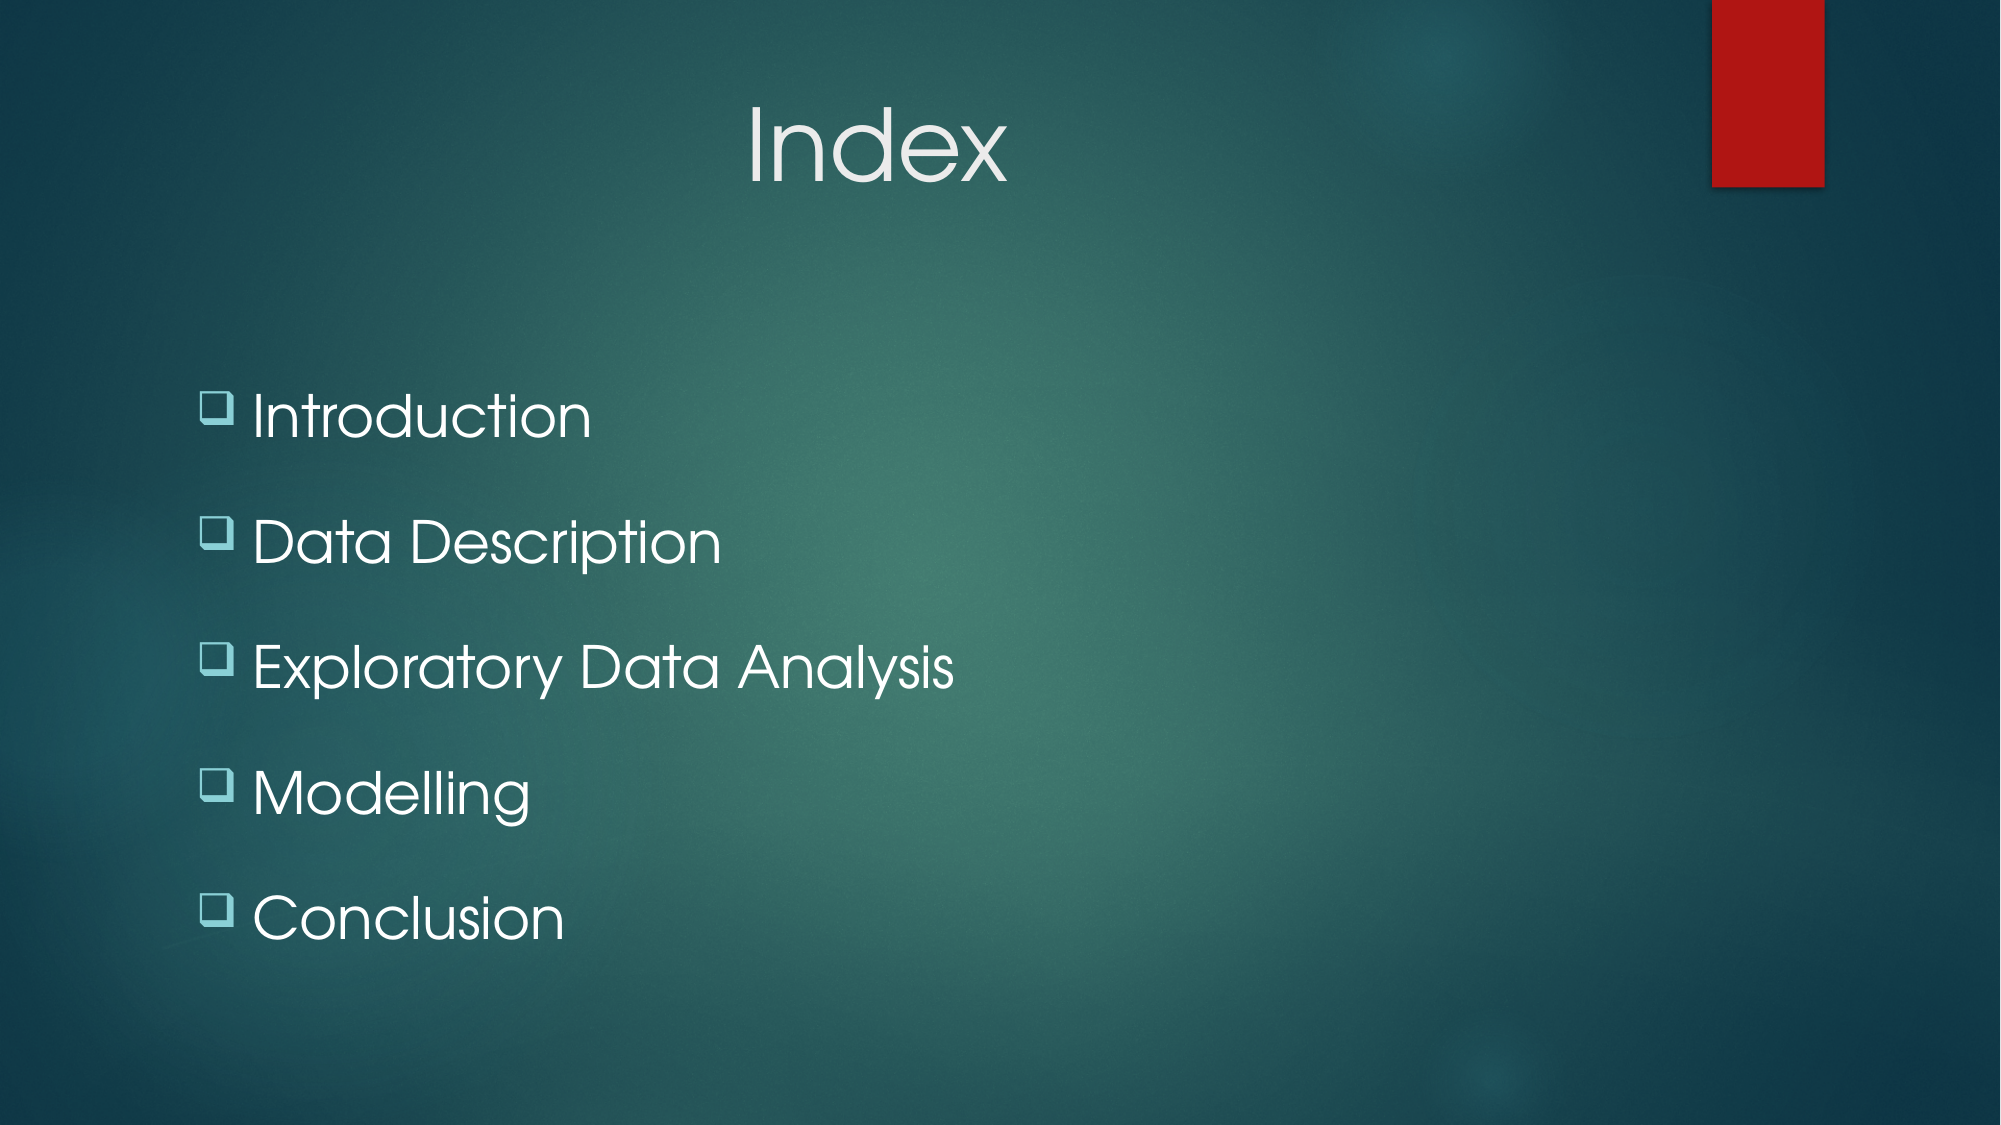

# Index
Introduction
Data Description
Exploratory Data Analysis
Modelling
Conclusion